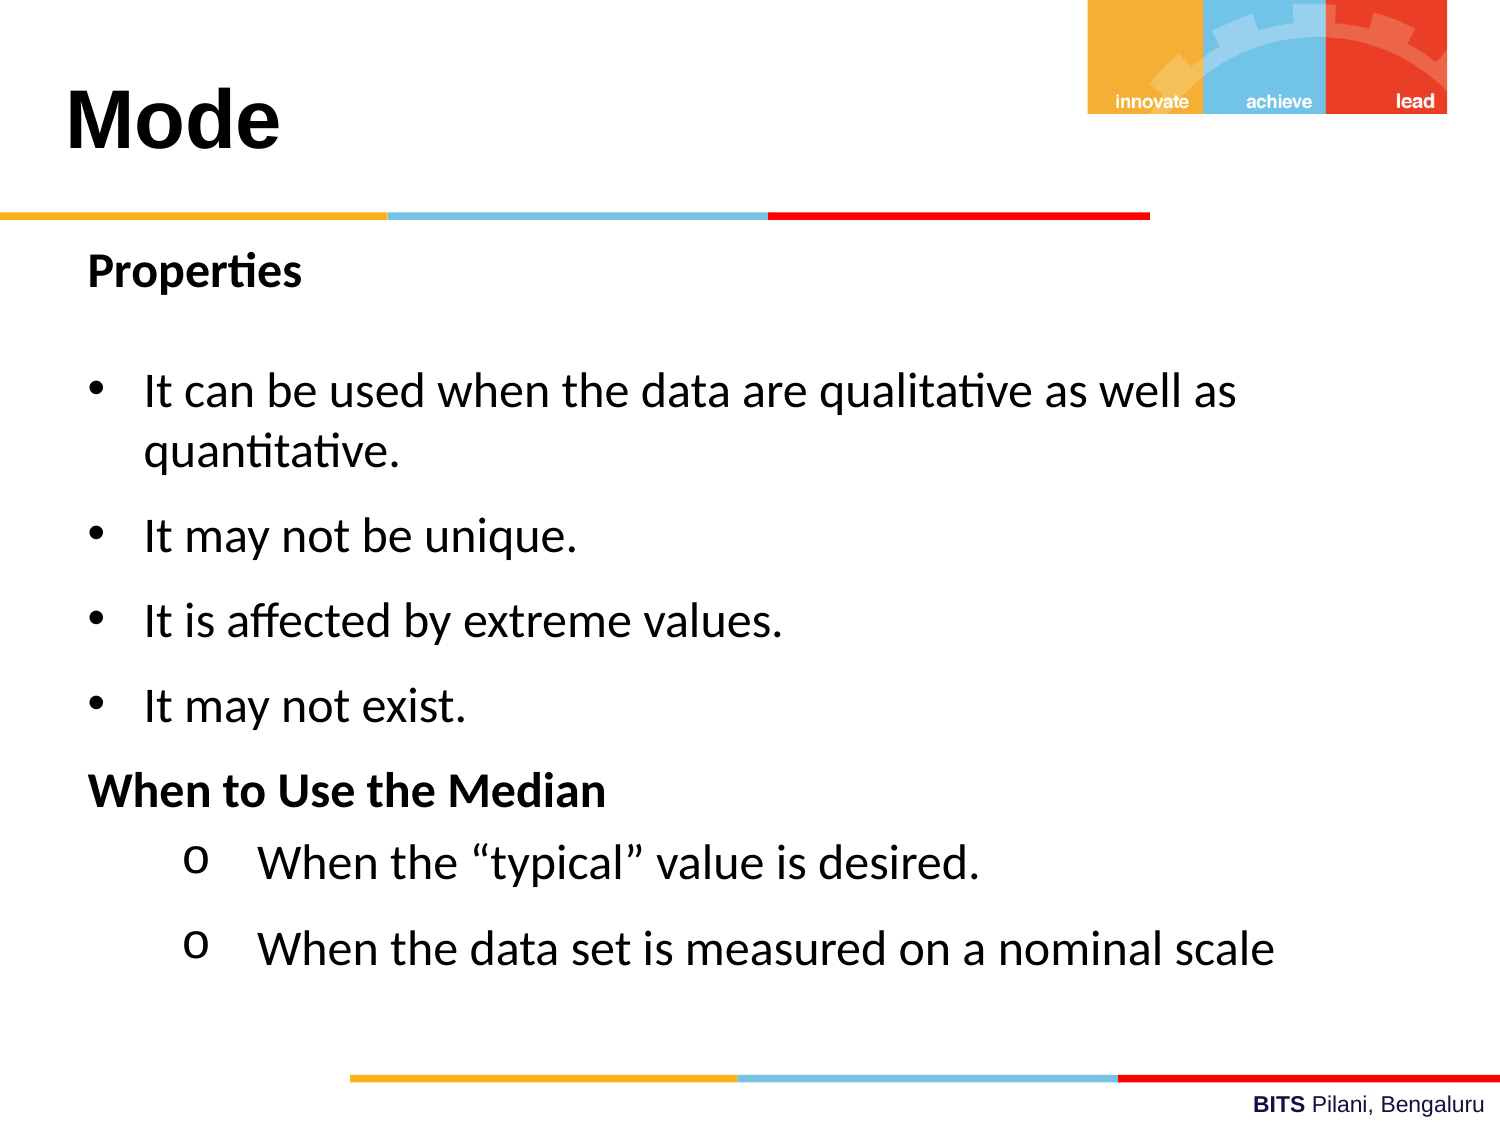

# Mode
Properties

It can be used when the data are qualitative as well as quantitative.
It may not be unique.
It is affected by extreme values.
It may not exist.
When to Use the Median
When the “typical” value is desired.
When the data set is measured on a nominal scale